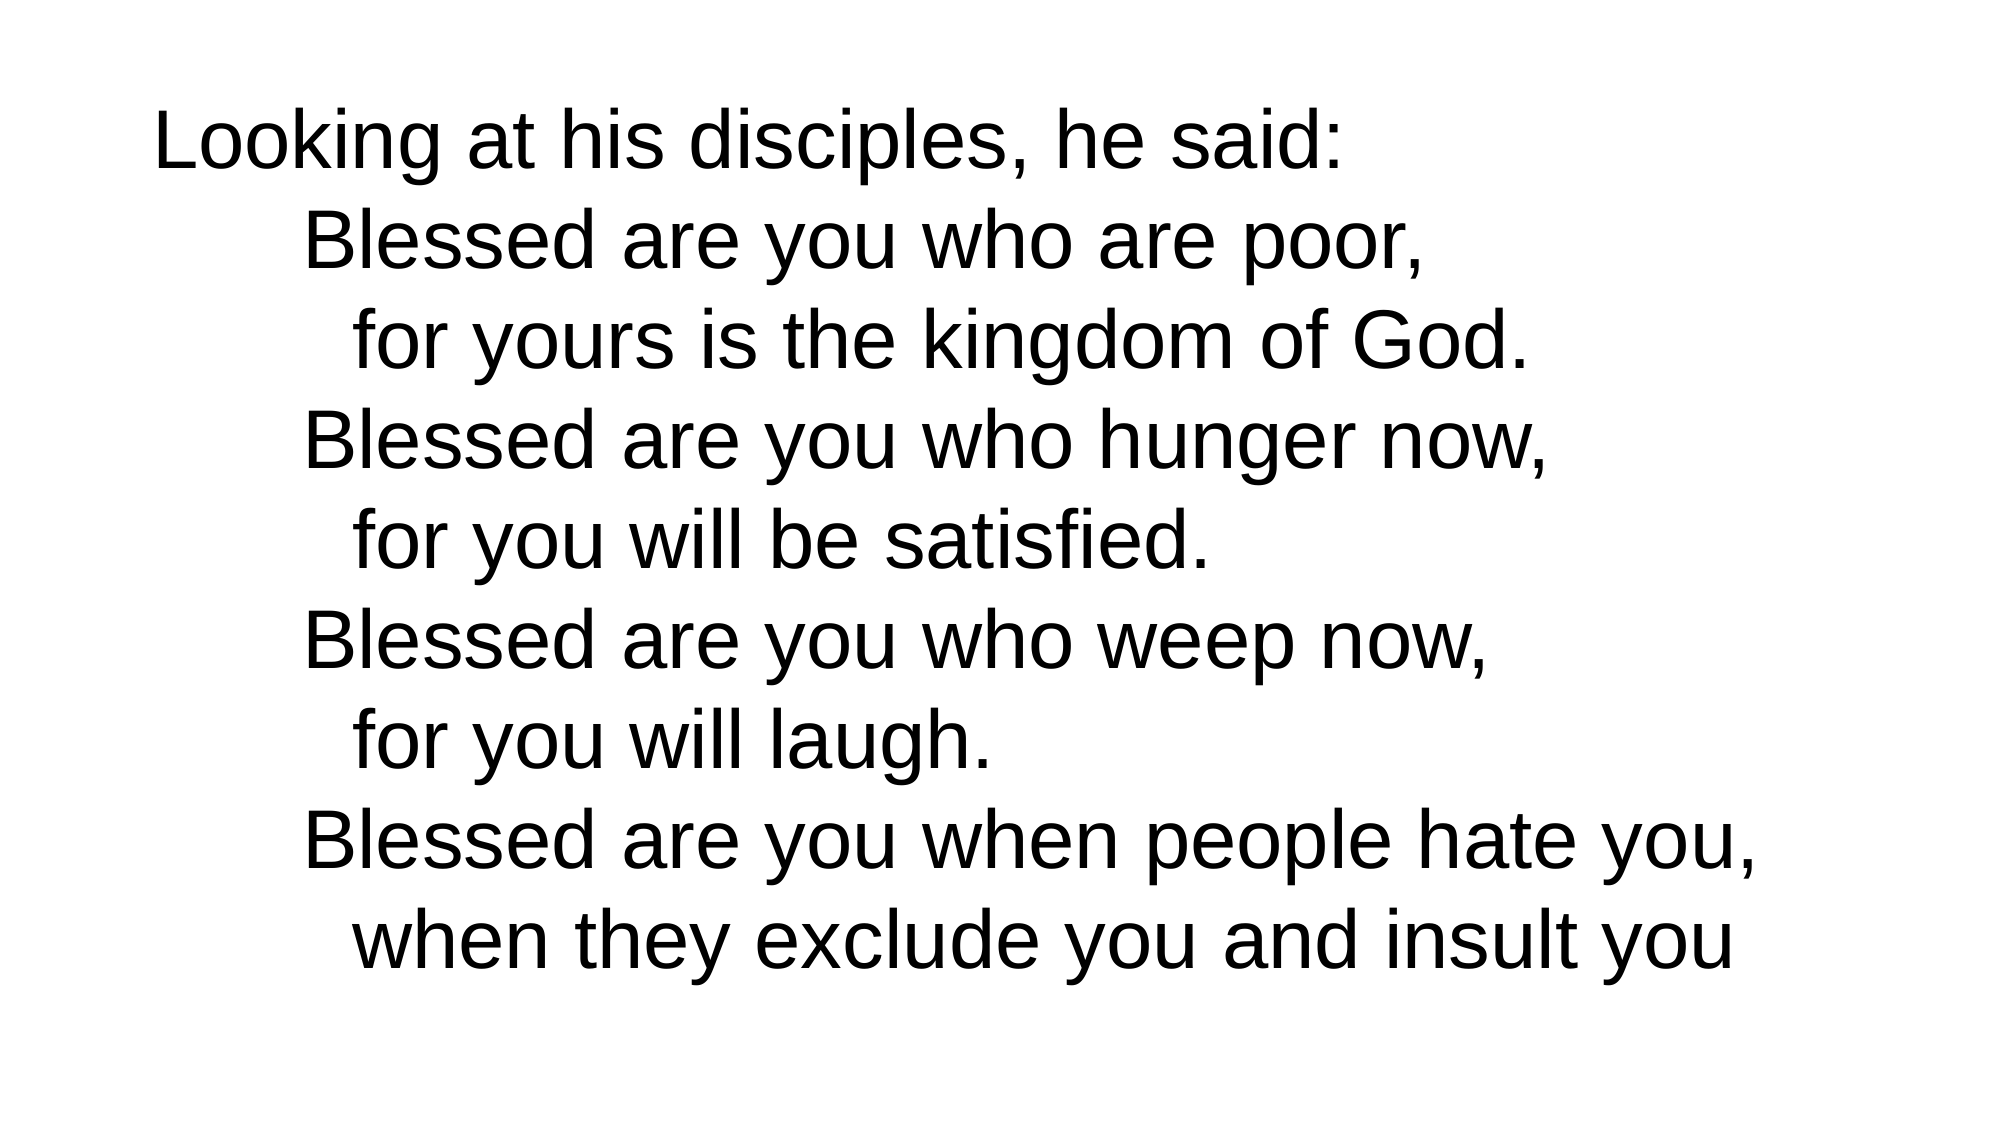

Looking at his disciples, he said:
	Blessed are you who are poor,
    for yours is the kingdom of God.
	Blessed are you who hunger now,
    for you will be satisfied.
	Blessed are you who weep now,
    for you will laugh.
	Blessed are you when people hate you,
    when they exclude you and insult you